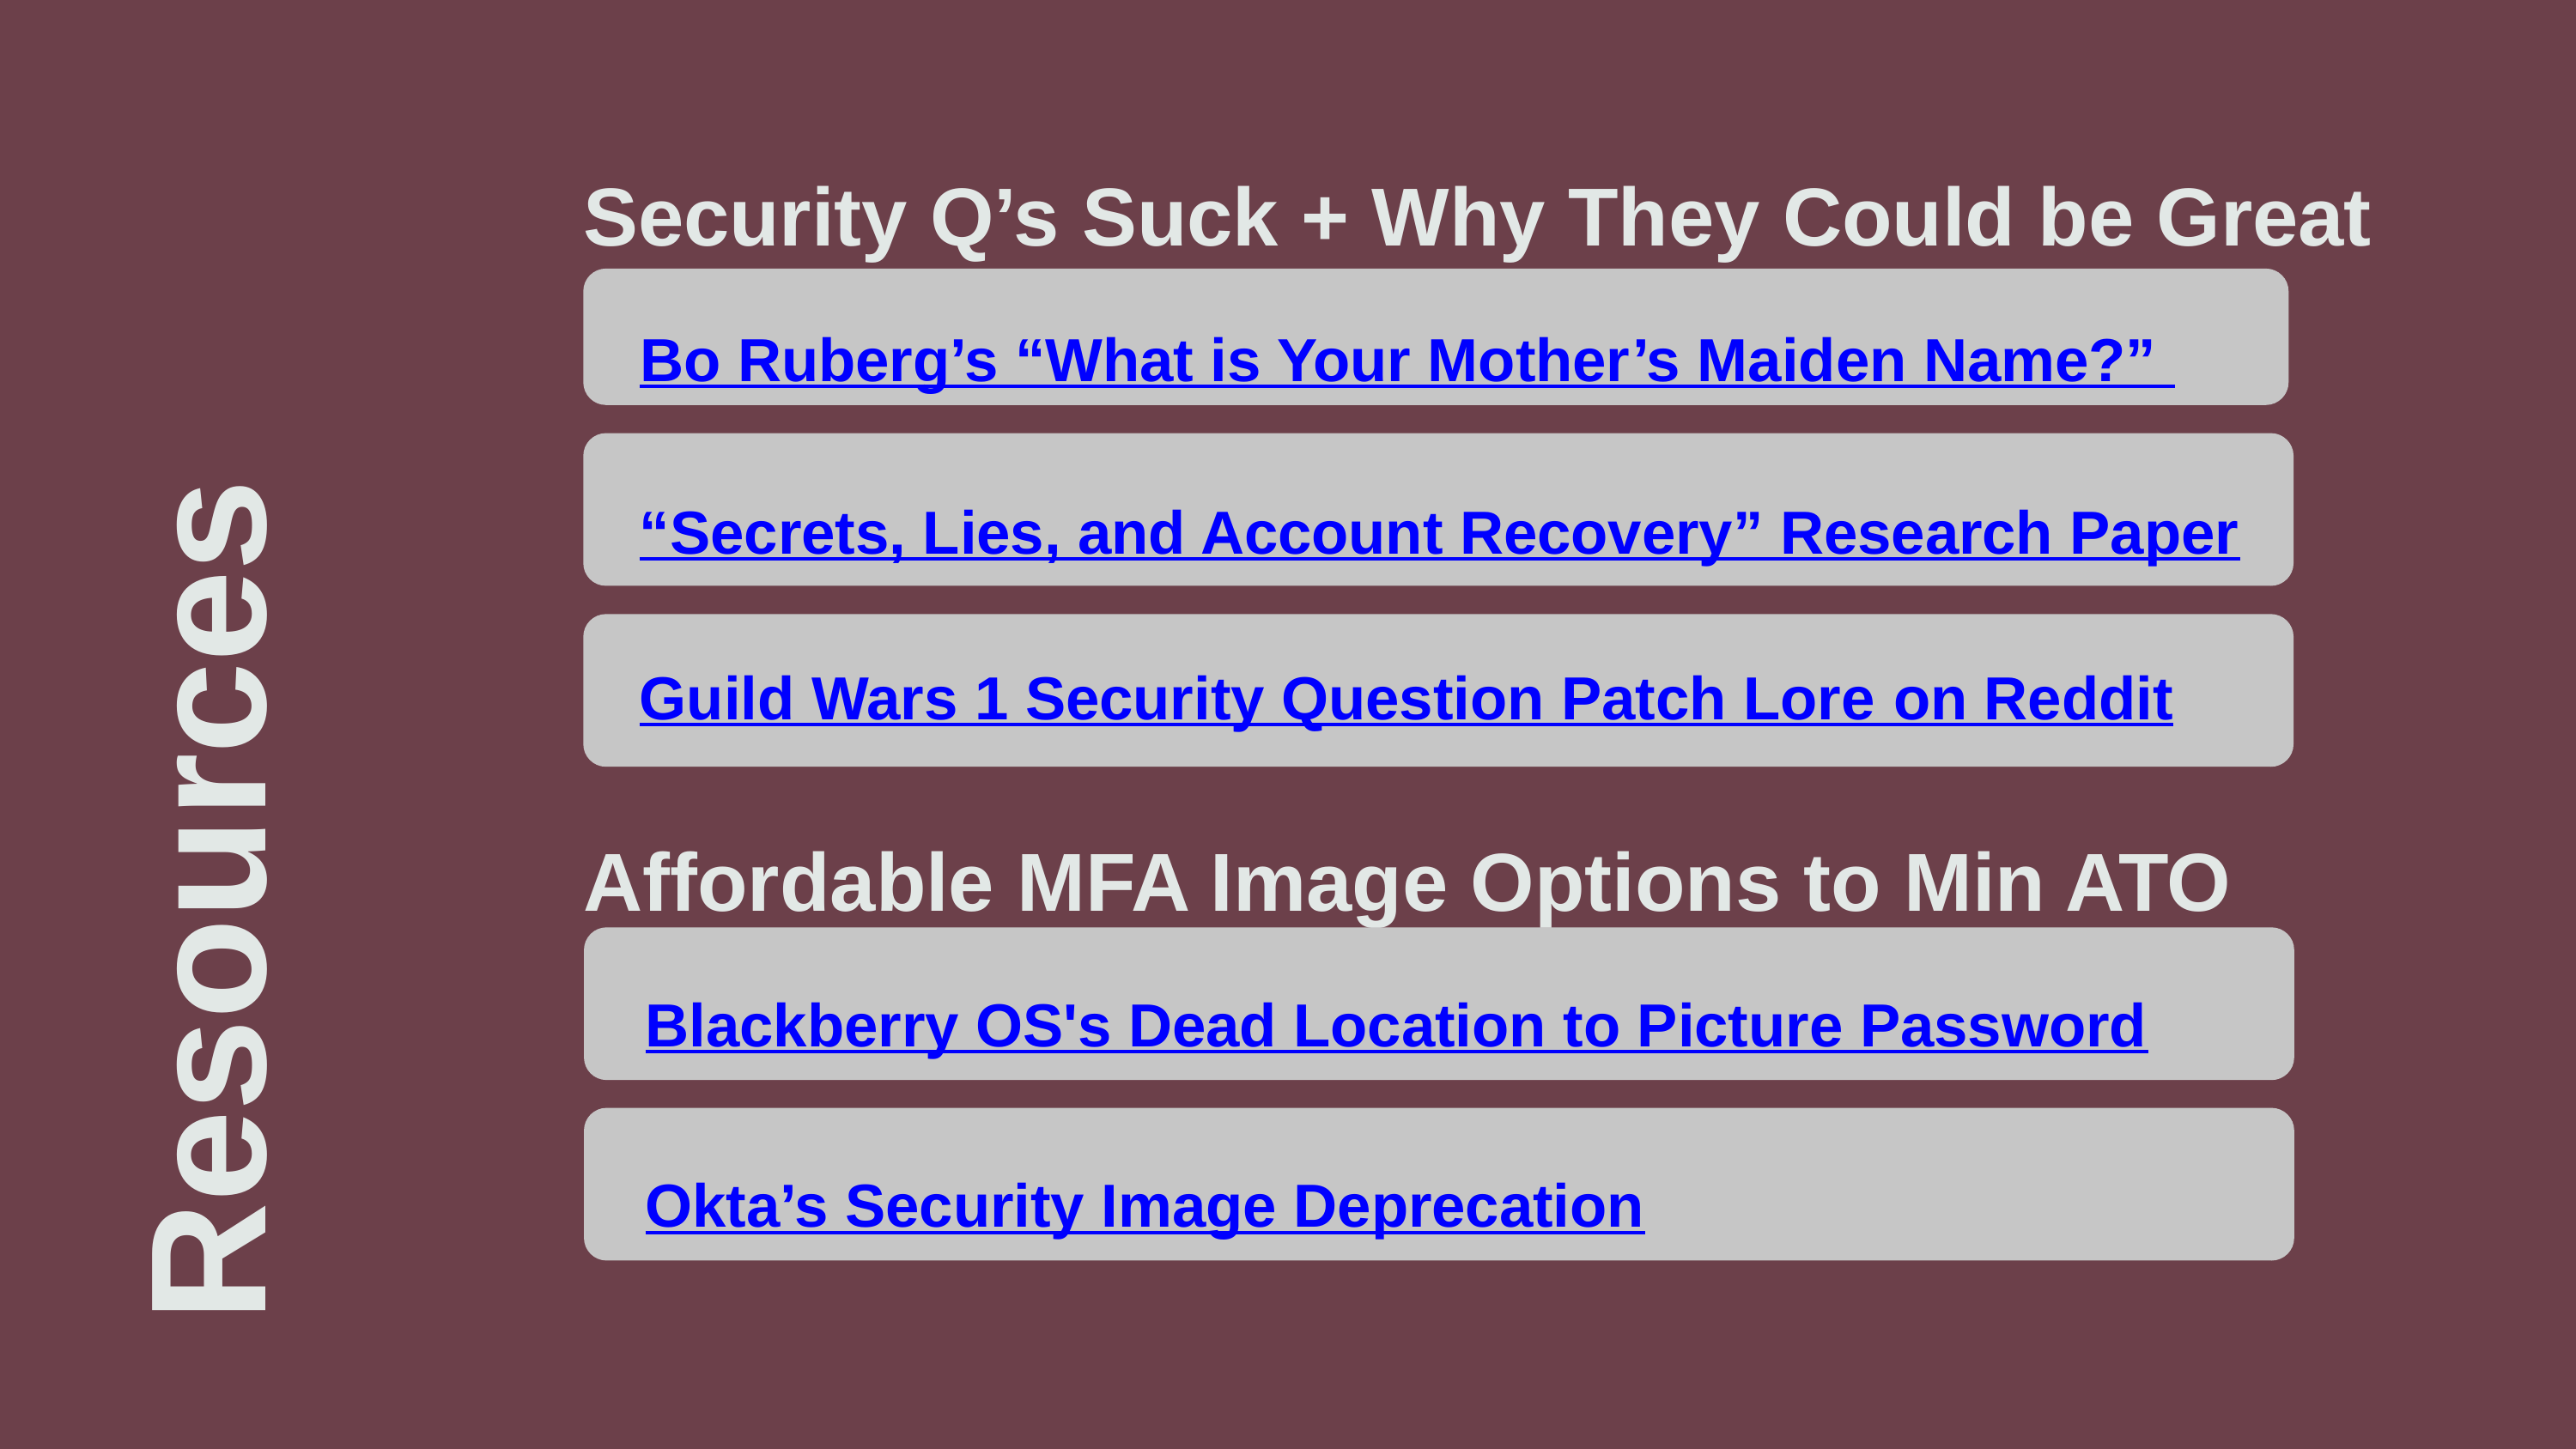

Security Q’s Suck + Why They Could be Great

Bo Ruberg’s “What is Your Mother’s Maiden Name?”

“Secrets, Lies, and Account Recovery” Research Paper

Guild Wars 1 Security Question Patch Lore on Reddit
Affordable MFA Image Options to Min ATO
Resources

Blackberry OS's Dead Location to Picture Password

Okta’s Security Image Deprecation